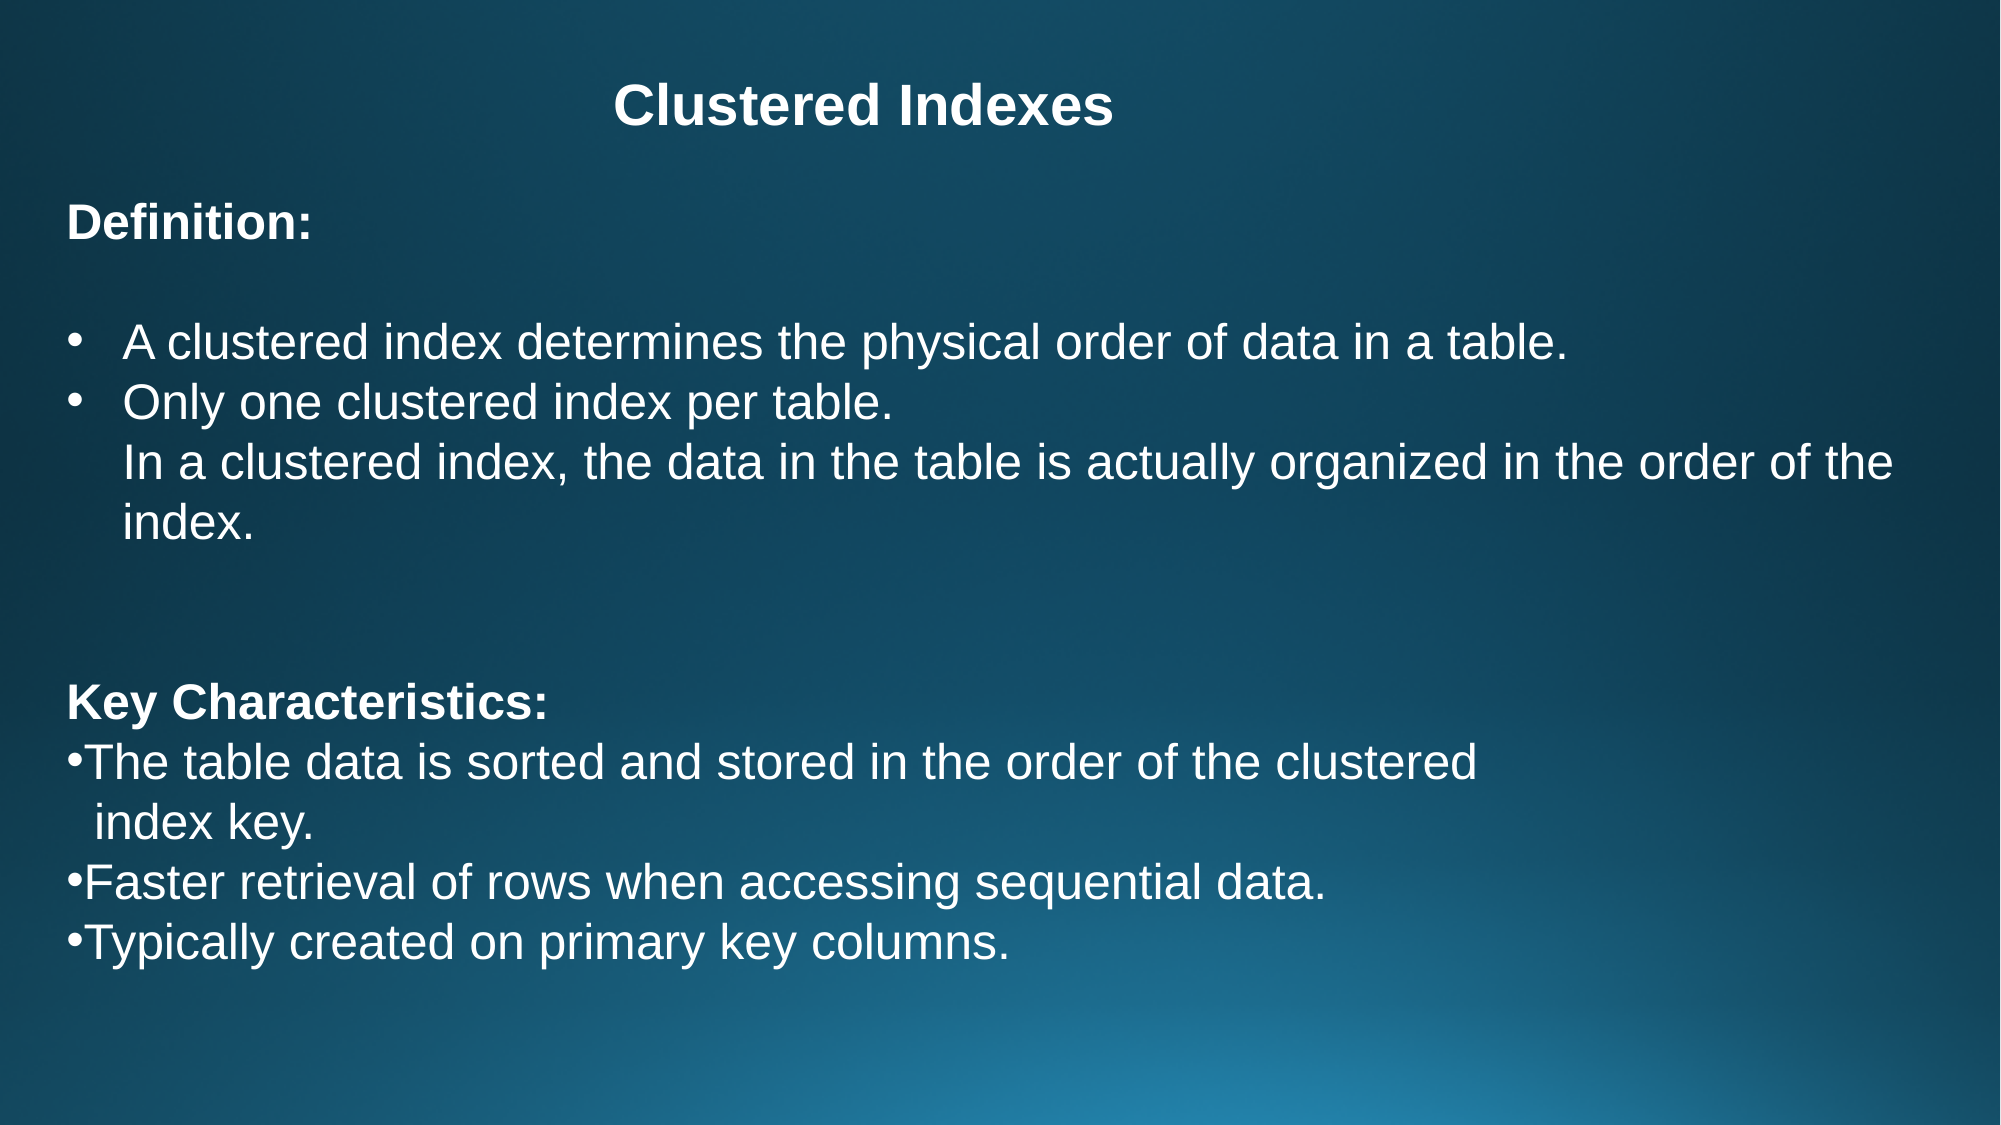

Clustered Indexes
# Definition:
A clustered index determines the physical order of data in a table.
Only one clustered index per table.
In a clustered index, the data in the table is actually organized in the order of the index.
Key Characteristics:
The table data is sorted and stored in the order of the clustered
  index key.
Faster retrieval of rows when accessing sequential data.
Typically created on primary key columns.